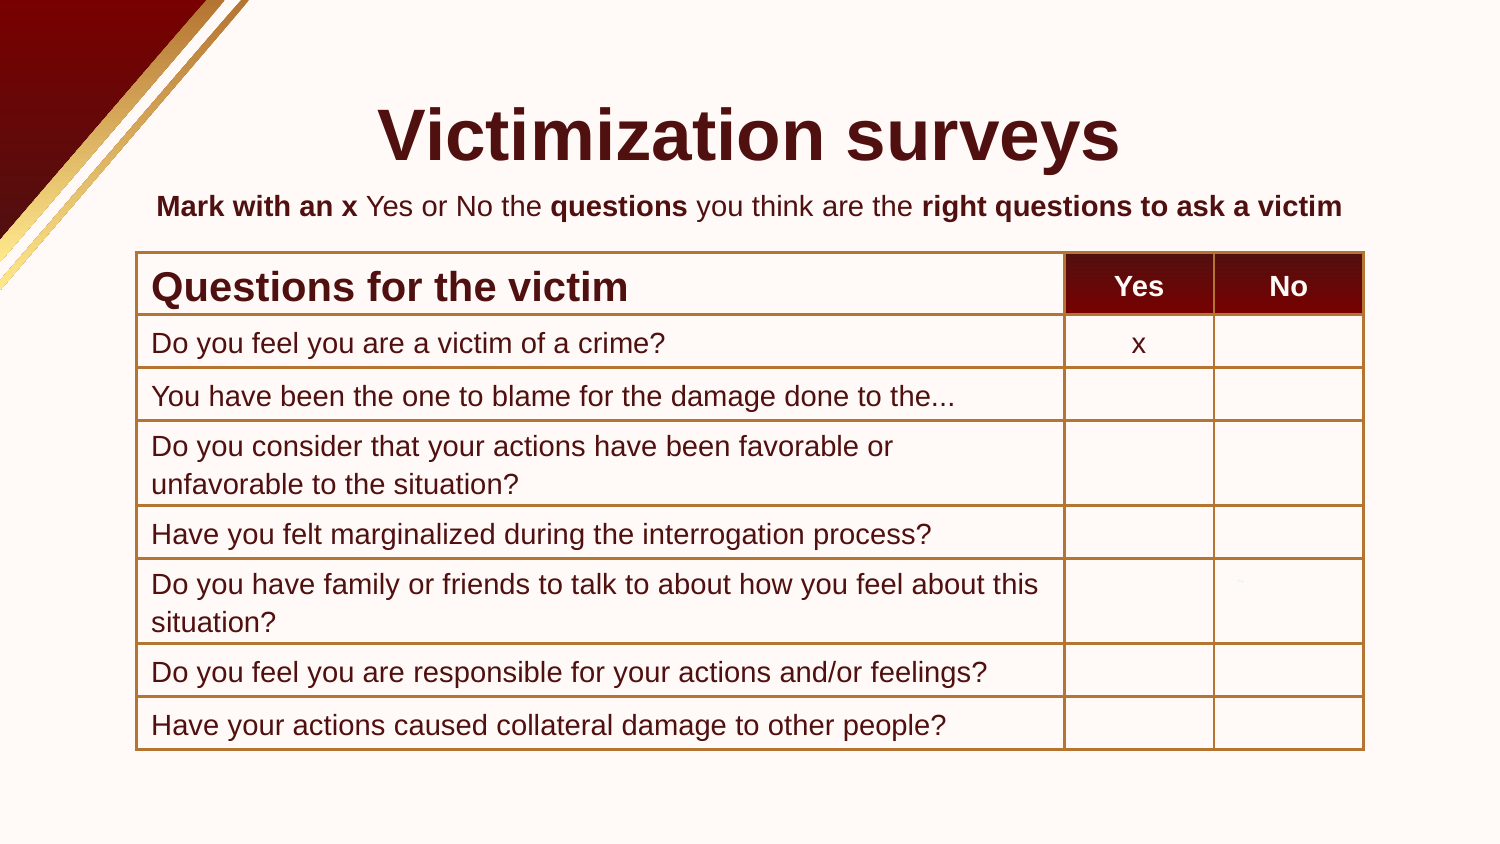

# Victimization surveys
Mark with an x Yes or No the questions you think are the right questions to ask a victim
| Questions for the victim | Yes | No |
| --- | --- | --- |
| Do you feel you are a victim of a crime? | x |  |
| You have been the one to blame for the damage done to the... |  |  |
| Do you consider that your actions have been favorable or unfavorable to the situation? |  |  |
| Have you felt marginalized during the interrogation process? |  |  |
| Do you have family or friends to talk to about how you feel about this situation? |  |  |
| Do you feel you are responsible for your actions and/or feelings? |  |  |
| Have your actions caused collateral damage to other people? |  |  |